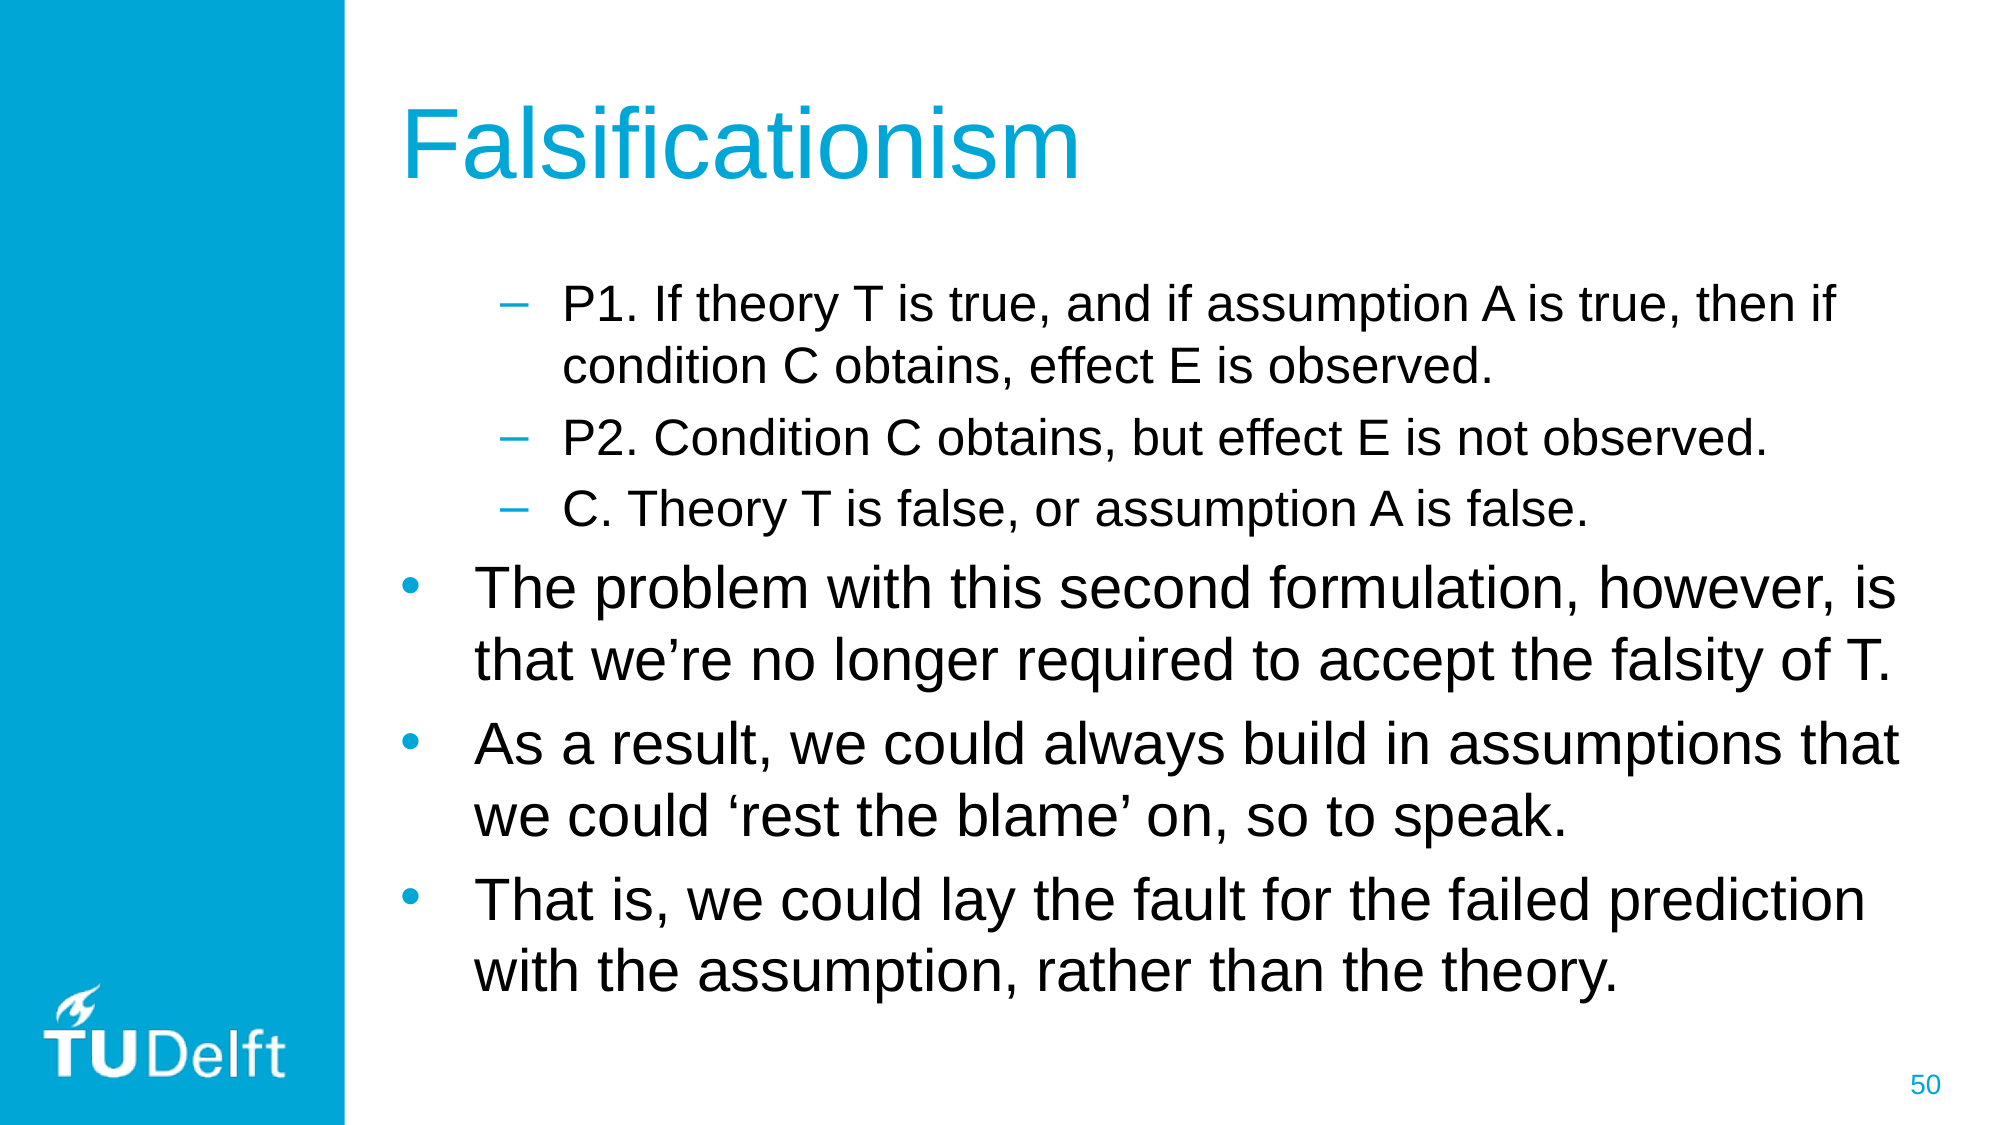

# Falsificationism
P1. If theory T is true, and if assumption A is true, then if condition C obtains, effect E is observed.
P2. Condition C obtains, but effect E is not observed.
C. Theory T is false, or assumption A is false.
The problem with this second formulation, however, is that we’re no longer required to accept the falsity of T.
As a result, we could always build in assumptions that we could ‘rest the blame’ on, so to speak.
That is, we could lay the fault for the failed prediction with the assumption, rather than the theory.